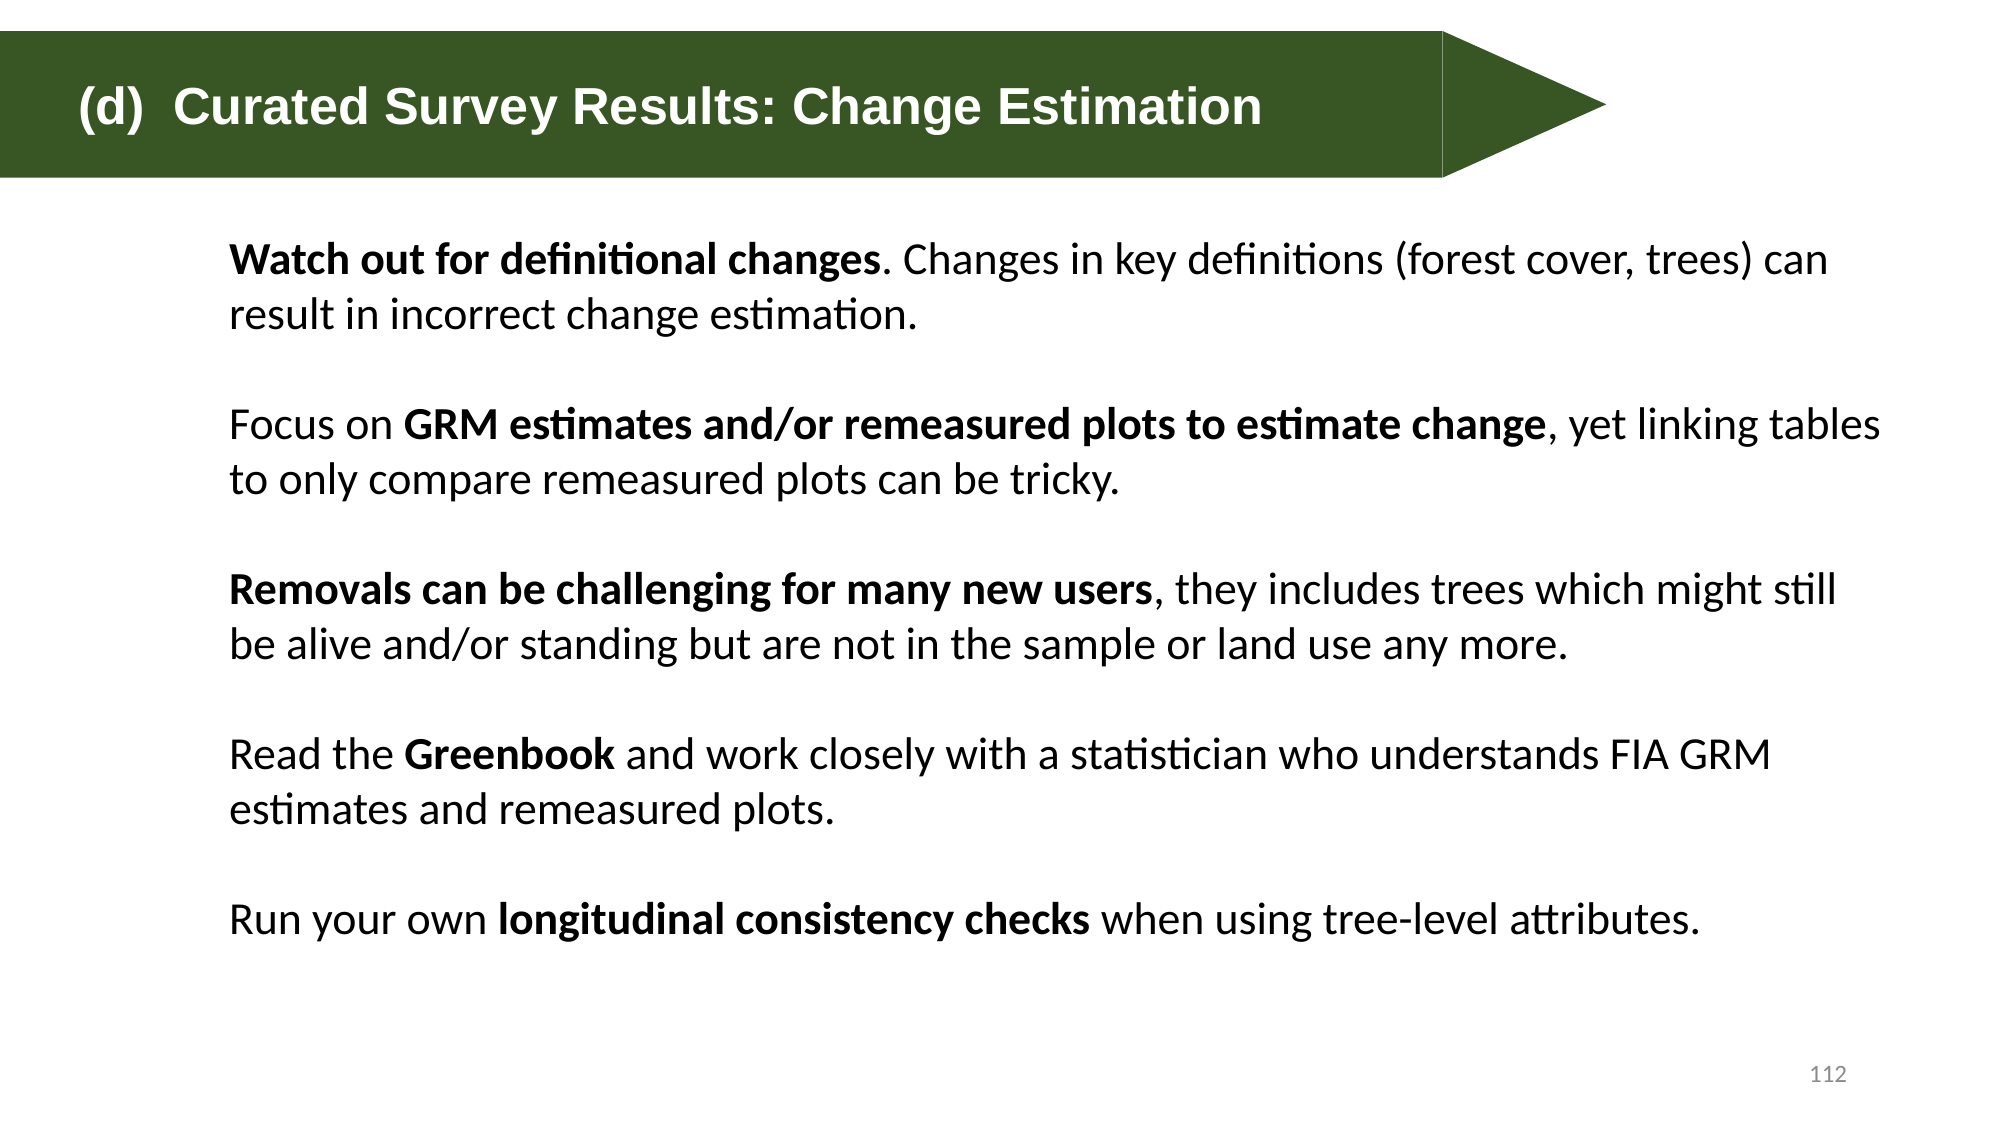

(d)  Curated Survey Results: Change Estimation
FIA Data Table Structure
Watch out for definitional changes. Changes in key definitions (forest cover, trees) can result in incorrect change estimation.

Focus on GRM estimates and/or remeasured plots to estimate change, yet linking tables to only compare remeasured plots can be tricky.

Removals can be challenging for many new users, they includes trees which might still be alive and/or standing but are not in the sample or land use any more.

Read the Greenbook and work closely with a statistician who understands FIA GRM estimates and remeasured plots.

Run your own longitudinal consistency checks when using tree-level attributes.
112